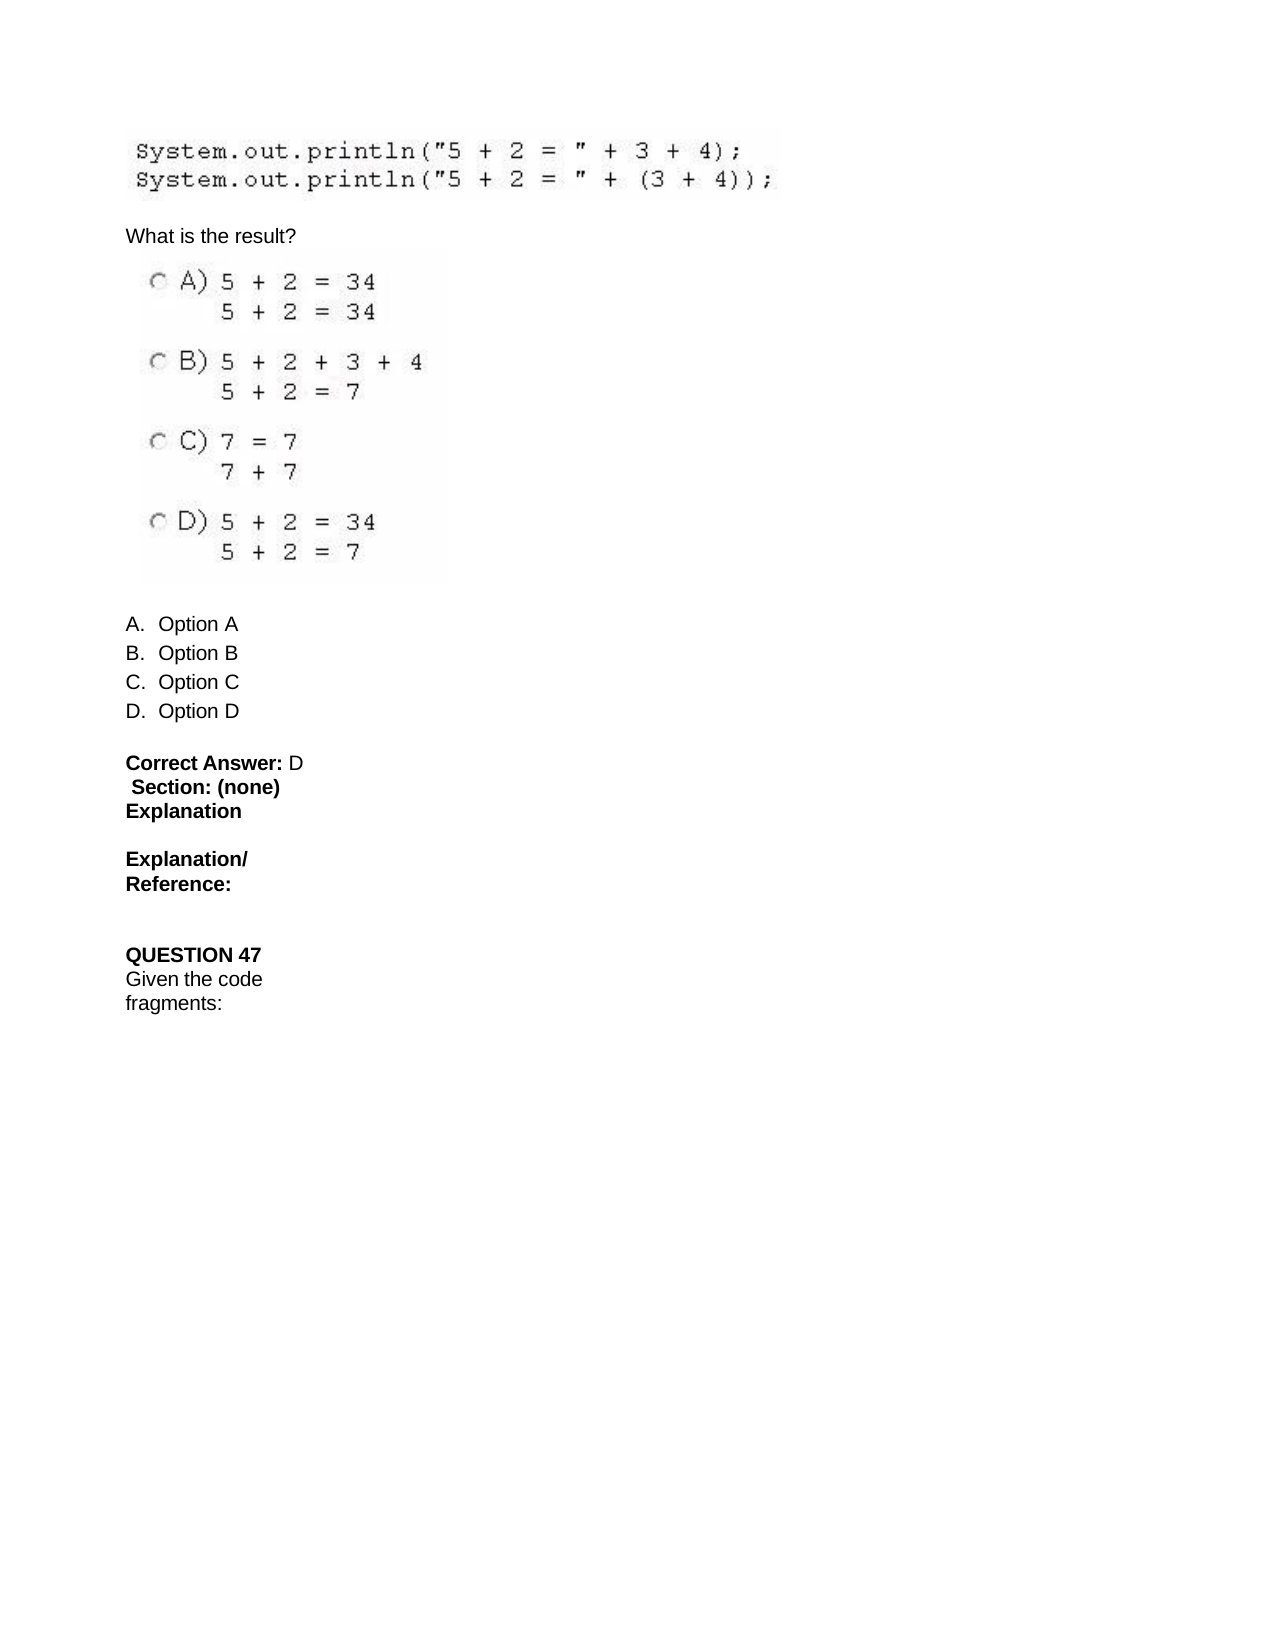

What is the result?

Option A
Option B
Option C
Option D

Correct Answer: D  Section: (none)  Explanation

Explanation/Reference:

QUESTION 47
Given the code fragments: